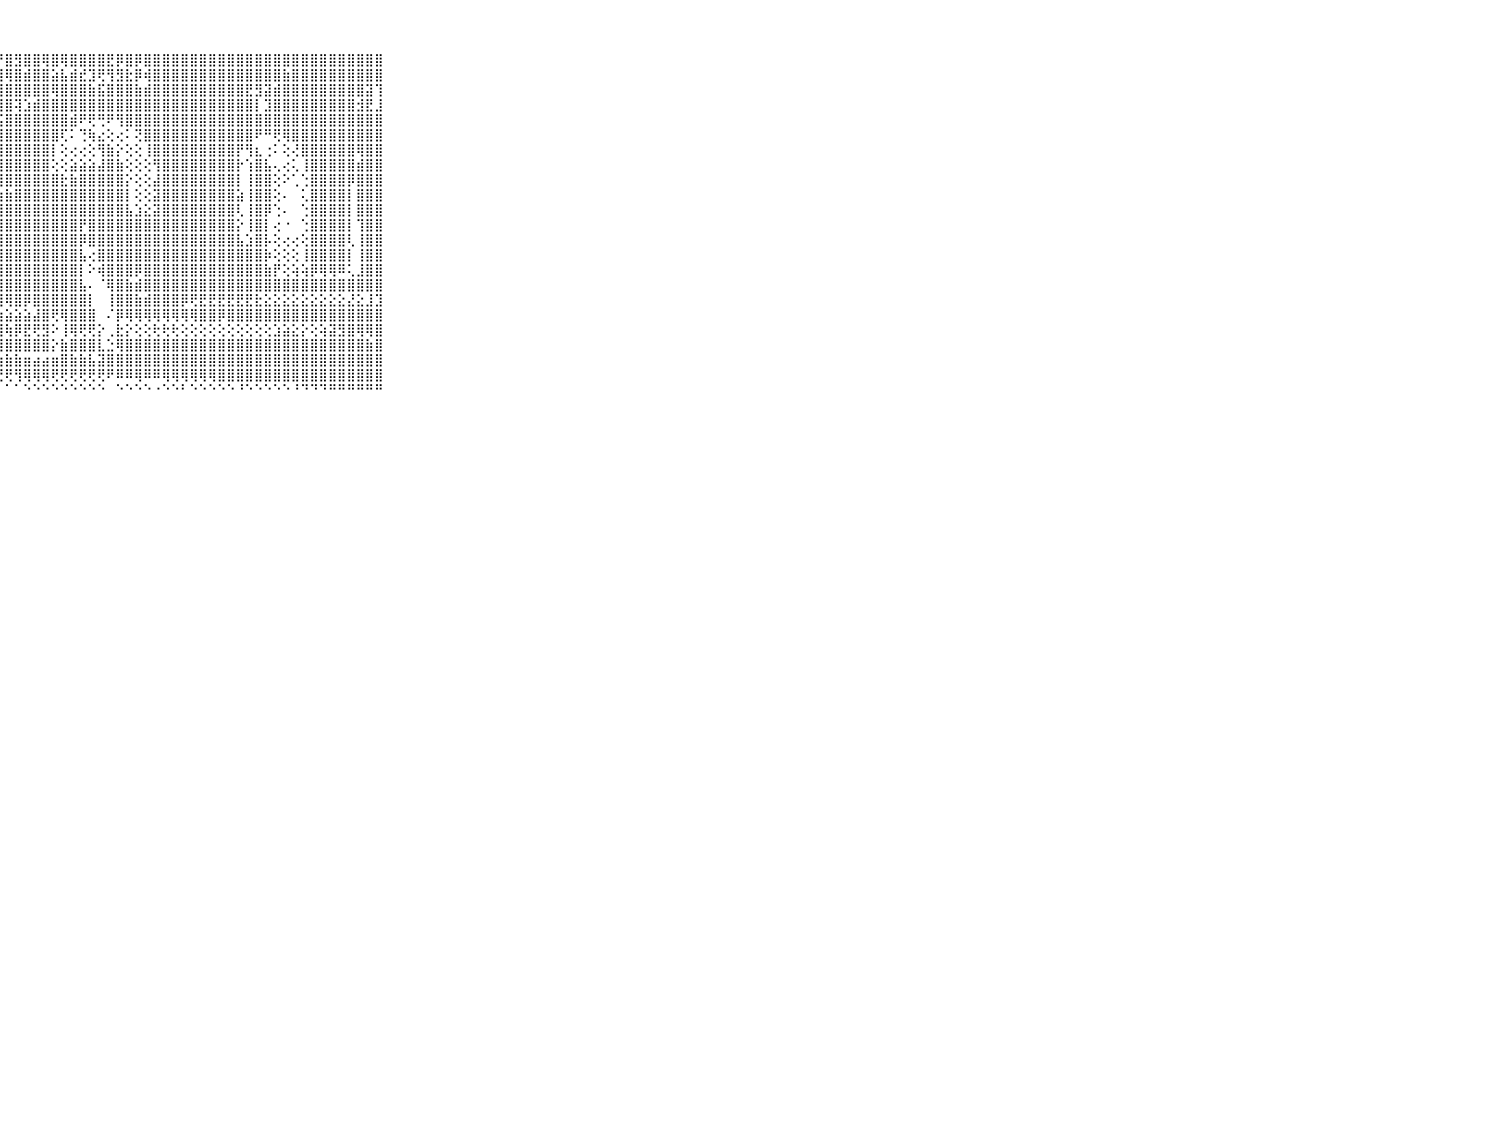

⠀⠀⠀⠀⠀⠀⠀⠀⠀⠀⠀⢕⢕⢕⢕⢕⣕⢕⢱⢕⢵⢕⢕⣜⣕⣻⣿⡟⣿⣻⣿⣿⢿⣿⢿⣿⣿⣿⣿⣟⡿⣿⡿⣿⣿⣿⣿⣿⣿⣿⣿⣿⣿⣿⣿⣿⣿⣿⣿⣿⣿⣿⣿⣿⣿⣿⣿⣿⣿⠀⠀⠀⠀⠀⠀⠀⠀⠀⠀⠀⠀
⠀⠀⠀⠀⠀⠀⠀⠀⠀⠀⠀⢱⣷⣱⡕⢕⢗⣽⡗⢯⢧⣝⣽⢞⢟⣟⣿⣿⢿⣿⣾⣿⣿⣵⣧⣾⣞⣹⢟⢻⣻⣗⡿⢾⣿⣿⣿⣿⣿⣿⣿⣿⣿⣿⣿⣿⣿⣿⣷⣿⣿⣿⣿⣿⣿⣿⣿⣿⣿⠀⠀⠀⠀⠀⠀⠀⠀⠀⠀⠀⠀
⠀⠀⠀⠀⠀⠀⠀⠀⠀⠀⠀⢳⢿⢇⣳⣷⣾⣵⣇⣕⣹⣯⣵⣟⣟⡟⢿⣿⣿⣿⣿⣿⣿⢿⣿⣿⣿⣷⣯⣿⣿⣿⣷⣾⣿⣿⣿⣿⣿⣿⣿⣿⣿⣿⣟⣻⣽⣾⣿⣿⣿⣿⣿⣿⣿⣿⣿⣽⢹⠀⠀⠀⠀⠀⠀⠀⠀⠀⠀⠀⠀
⠀⠀⠀⠀⠀⠀⠀⠀⠀⠀⠀⣕⢕⢕⢕⢜⢣⢜⣿⣿⡺⢗⣿⢟⢿⣿⣷⣽⣿⢽⣱⣾⣿⣿⣿⣿⣿⣿⣿⣿⣿⣿⣿⣿⣿⣿⣿⣿⣿⣿⣿⣿⣿⣿⣿⡇⣹⣿⣿⣿⣿⣿⣿⣿⣿⣿⣺⣟⣸⠀⠀⠀⠀⠀⠀⠀⠀⠀⠀⠀⠀
⠀⠀⠀⠀⠀⠀⠀⠀⠀⠀⠀⠝⢿⣧⣕⢕⢕⢝⢜⢾⢼⣟⣝⣸⣵⣷⣞⣯⣿⣿⣿⣿⣿⣿⣿⣾⠟⢟⢛⠟⢻⣿⣿⣿⣿⣿⣿⣿⣿⣿⣿⣿⣿⣿⣿⣿⣿⣿⣿⣿⣿⣿⣿⣿⣿⣿⣿⣿⣿⠀⠀⠀⠀⠀⠀⠀⠀⠀⠀⠀⠀
⠀⠀⠀⠀⠀⠀⠀⠀⠀⠀⠀⢕⢔⢝⣿⣷⣕⢕⢕⢸⣗⡾⣿⢷⣿⣿⣟⣿⣿⣿⣿⣿⣿⣿⢏⠅⢙⢷⣔⢕⢔⠅⢝⣿⣿⣿⣿⣿⣿⣿⣿⣿⣿⣿⣿⠟⠛⢟⢿⣿⣿⣿⣿⣿⣿⣿⣿⣿⣿⠀⠀⠀⠀⠀⠀⠀⠀⠀⠀⠀⠀
⠀⠀⠀⠀⠀⠀⠀⠀⠀⠀⠀⢕⢕⢕⢸⣿⣿⡵⡕⢕⣻⣿⢿⣿⣿⣿⣿⣿⣿⣿⣿⣿⣿⡇⢕⢔⢔⢕⢻⣷⡕⢕⢕⢸⣿⣿⣿⣿⣿⣿⣿⣿⣿⡟⢻⣆⢐⠅⢕⢜⣿⣿⣿⣿⣿⣿⢿⣿⣿⠀⠀⠀⠀⠀⠀⠀⠀⠀⠀⠀⠀
⠀⠀⠀⠀⠀⠀⠀⠀⠀⠀⠀⣿⣷⣧⣼⣿⣿⣟⢕⢕⢻⣿⣿⣿⣿⣿⣿⣿⣿⣿⣿⣿⣿⢕⢕⣵⣵⣵⣼⣿⣷⢕⢕⢕⢻⣿⣿⣿⣿⣿⣿⣿⣿⡗⢱⣿⣧⢄⢔⢅⢸⣿⣿⣿⣿⣿⣾⣿⣿⠀⠀⠀⠀⠀⠀⠀⠀⠀⠀⠀⠀
⠀⠀⠀⠀⠀⠀⠀⠀⠀⠀⠀⣿⣿⣿⣿⣿⣿⣿⢕⢕⢸⣯⣿⣿⣿⣿⣿⣿⣿⣿⣿⣿⣿⣿⣗⣷⣿⣿⣿⣿⣿⡕⢕⢕⣼⣿⣿⣿⣿⣿⣿⣿⣿⡇⢸⣿⣿⢕⠕⢁⢑⣿⣿⣿⣿⡿⣿⣿⣿⠀⠀⠀⠀⠀⠀⠀⠀⠀⠀⠀⠀
⠀⠀⠀⠀⠀⠀⠀⠀⠀⠀⠀⣿⣿⣿⣿⣿⣿⣿⢕⢕⢕⣷⣿⣾⣾⣾⣷⣷⣷⣿⣿⣿⣿⣿⣿⣿⣿⣿⣿⣿⣿⡇⢕⢕⣽⣿⣿⣿⣿⣿⣿⣿⣿⣵⢸⣿⣿⢕⠄⠀⢅⣿⣿⣿⣿⡇⣿⣿⣿⠀⠀⠀⠀⠀⠀⠀⠀⠀⠀⠀⠀
⠀⠀⠀⠀⠀⠀⠀⠀⠀⠀⠀⣿⣿⣿⣿⣿⣿⣿⢕⢕⣿⣿⣿⣿⣿⣿⣿⣿⣿⣿⣿⣿⣿⣿⣿⣿⣿⣿⣿⣿⣿⣧⣱⣕⣽⣿⣿⣿⣿⣿⣿⣿⣿⢇⢸⣿⡿⢑⠄⠀⢑⣿⣿⣿⣿⡇⣿⣿⣿⠀⠀⠀⠀⠀⠀⠀⠀⠀⠀⠀⠀
⠀⠀⠀⠀⠀⠀⠀⠀⠀⠀⠀⣿⣿⣿⣿⣿⣿⢇⢕⢕⣾⣿⣿⣿⣿⣿⣿⣿⣿⣿⣿⣿⣿⣿⣿⣿⡟⣿⣿⣿⣿⣿⣿⣿⣿⣿⣿⣿⣿⣿⣿⣿⣿⡕⢸⣿⡇⢔⠐⠀⢑⣿⣿⣿⣿⡇⢹⣿⣿⠀⠀⠀⠀⠀⠀⠀⠀⠀⠀⠀⠀
⠀⠀⠀⠀⠀⠀⠀⠀⠀⠀⠀⣿⣿⣿⣿⣿⣿⣝⢕⢕⣿⣿⣿⣿⣿⣿⣿⣿⣿⣿⣿⣿⣿⣿⣿⣿⡿⣿⣿⣿⣿⣿⣿⣿⣿⣿⣿⣿⣿⣿⣿⣿⣿⣧⣱⣿⡧⢕⢔⢔⢕⣿⣿⣿⣿⢇⢸⣿⣿⠀⠀⠀⠀⠀⠀⠀⠀⠀⠀⠀⠀
⠀⠀⠀⠀⠀⠀⠀⠀⠀⠀⠀⣿⣿⣿⣿⣿⣿⣵⢕⢕⣿⣿⣿⣿⣿⣿⣿⣿⣿⣿⣿⣿⣿⣿⣿⣿⣧⢔⣿⣿⣿⣿⣿⣿⣿⣿⣿⣿⣿⣿⣿⣿⣿⣿⣿⣿⡷⢕⢕⢕⢸⣿⣿⣿⣿⡇⢸⣿⣿⠀⠀⠀⠀⠀⠀⠀⠀⠀⠀⠀⠀
⠀⠀⠀⠀⠀⠀⠀⠀⠀⠀⠀⣿⣿⣿⣿⣿⣿⡧⢕⢕⣿⣿⣿⣿⣿⣿⣿⣿⣿⣿⣿⣿⣿⣿⣿⣿⡇⠕⢾⣿⣿⣿⡿⣿⣿⣿⣿⣿⣿⣿⣿⣿⣿⣿⣿⣿⣷⡟⢕⢵⢵⡿⢿⢿⠿⢅⣸⣿⣿⠀⠀⠀⠀⠀⠀⠀⠀⠀⠀⠀⠀
⠀⠀⠀⠀⠀⠀⠀⠀⠀⠀⠀⣿⣿⣿⣿⣿⣿⢮⢕⢕⣿⣿⣿⣿⣿⣿⣿⣿⣿⣿⣿⣿⣿⣿⣿⣿⣧⠄⠈⢿⣿⣷⣾⣿⣿⣿⣿⣿⣿⣿⣿⣿⣿⣿⣿⣿⣿⣿⣿⣿⣿⣿⣿⣿⣿⣿⣿⣿⣿⠀⠀⠀⠀⠀⠀⠀⠀⠀⠀⠀⠀
⠀⠀⠀⠀⠀⠀⠀⠀⠀⠀⠀⣿⣿⣿⡿⣿⣏⢕⣕⣕⣿⣿⣿⢿⢿⡿⢿⢿⢿⣿⡿⣿⣿⣿⣿⣿⣿⡇⠀⢸⣿⣿⣷⣾⣿⣿⣿⡿⢟⣟⣟⣟⣟⣟⣟⣗⣕⣕⣕⣕⣕⣕⣕⣕⣕⣜⣕⣸⣹⠀⠀⠀⠀⠀⠀⠀⠀⠀⠀⠀⠀
⠀⠀⠀⠀⠀⠀⠀⠀⠀⠀⠀⣿⡿⢿⠿⢿⢟⢛⢟⢟⢝⢕⡅⢕⢕⣳⣵⣱⣵⣵⣵⣼⣿⢟⢿⣿⣿⣿⠀⠌⡿⢿⢿⢿⢿⢿⢿⢿⢿⣿⣿⡿⣿⣿⣿⣿⣿⣿⣿⣿⣿⣿⣿⣿⣿⣿⣿⣿⣿⠀⠀⠀⠀⠀⠀⠀⠀⠀⠀⠀⠀
⠀⠀⠀⠀⠀⠀⠀⠀⠀⠀⠀⢱⣷⣾⣿⣿⣿⣷⣕⣕⣕⣵⣵⣮⣿⣷⣷⣾⢷⡿⣟⢟⣻⠕⢸⢿⢟⢟⡕⢀⣗⡕⢕⢕⢗⢗⢗⢕⢕⢕⢕⢕⢕⢕⢕⢕⢕⣱⣵⣕⡕⢕⢵⣽⣻⣿⢿⢿⣿⠀⠀⠀⠀⠀⠀⠀⠀⠀⠀⠀⠀
⠀⠀⠀⠀⠀⠀⠀⠀⠀⠀⠀⣿⡿⣿⣿⣿⣿⣿⣿⣷⣾⣷⣾⣿⣾⣿⣿⣿⣿⣿⣿⣿⣿⡕⣷⣿⣿⣿⣇⣑⢿⣿⣿⣿⣿⣿⣿⣿⣿⣿⣿⣿⣿⣿⣿⣿⣿⣿⣿⣿⣿⣿⣿⣿⣿⣿⣿⣷⣿⠀⠀⠀⠀⠀⠀⠀⠀⠀⠀⠀⠀
⠀⠀⠀⠀⠀⠀⠀⠀⠀⠀⠀⣿⣿⣿⣿⣿⣿⣷⣷⣷⣷⣷⣷⣷⣷⣷⣷⣷⣷⣷⣶⣴⣴⣶⣿⣷⣷⣧⣽⣿⣿⣿⣿⣿⣿⣿⣿⣿⣿⣿⣿⣿⣿⣿⣿⣿⣿⣿⣿⣿⣿⣿⣿⣿⣿⣿⣿⣿⣿⠀⠀⠀⠀⠀⠀⠀⠀⠀⠀⠀⠀
⠀⠀⠀⠀⠀⠀⠀⠀⠀⠀⠀⢟⢟⢻⢿⣿⣿⣟⢟⢛⠝⠏⠙⠟⠟⠛⠟⢟⢟⢻⢿⢿⢿⢟⢟⢟⢟⢟⢟⠟⠿⠿⢿⠿⠿⢿⢿⢿⢿⢿⢿⣿⣿⣿⣿⣿⣿⣿⣿⣿⣿⣿⣿⣿⣿⣿⣿⣿⣿⠀⠀⠀⠀⠀⠀⠀⠀⠀⠀⠀⠀
⠀⠀⠀⠀⠀⠀⠀⠀⠀⠀⠀⠑⠑⠑⠘⠙⠙⠙⠑⠑⠑⠀⠀⠀⠀⠀⠀⠀⠁⠁⠑⠑⠑⠑⠑⠑⠑⠑⠑⠀⠑⠑⠑⠑⠐⠑⠑⠃⠑⠑⠑⠑⠑⠘⠑⠑⠑⠑⠑⠘⠙⠙⠙⠛⠛⠛⠛⠛⠛⠀⠀⠀⠀⠀⠀⠀⠀⠀⠀⠀⠀